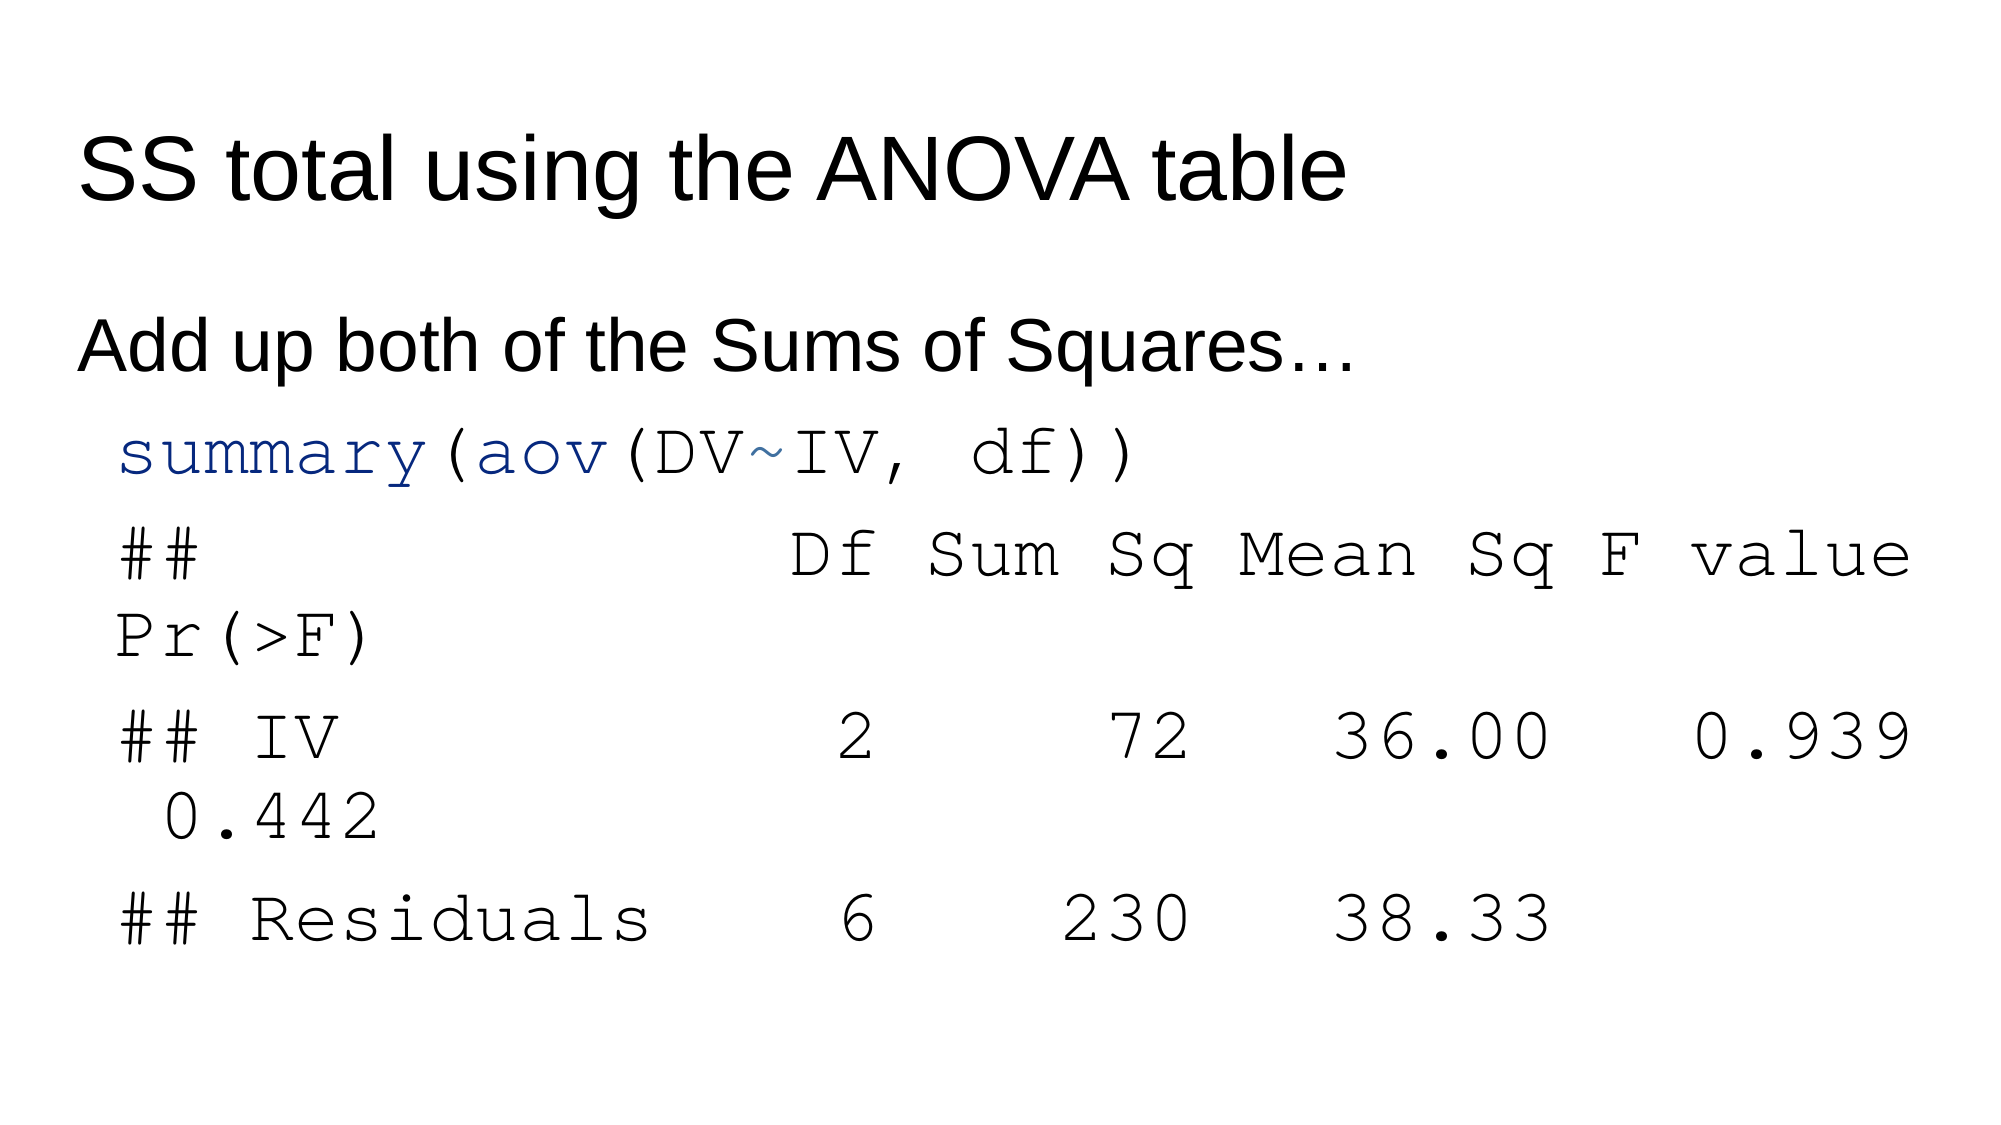

# SS total using the ANOVA table
Add up both of the Sums of Squares…
summary(aov(DV~IV, df))
##             Df Sum Sq Mean Sq F value Pr(>F)
## IV           2     72   36.00   0.939  0.442
## Residuals    6    230   38.33